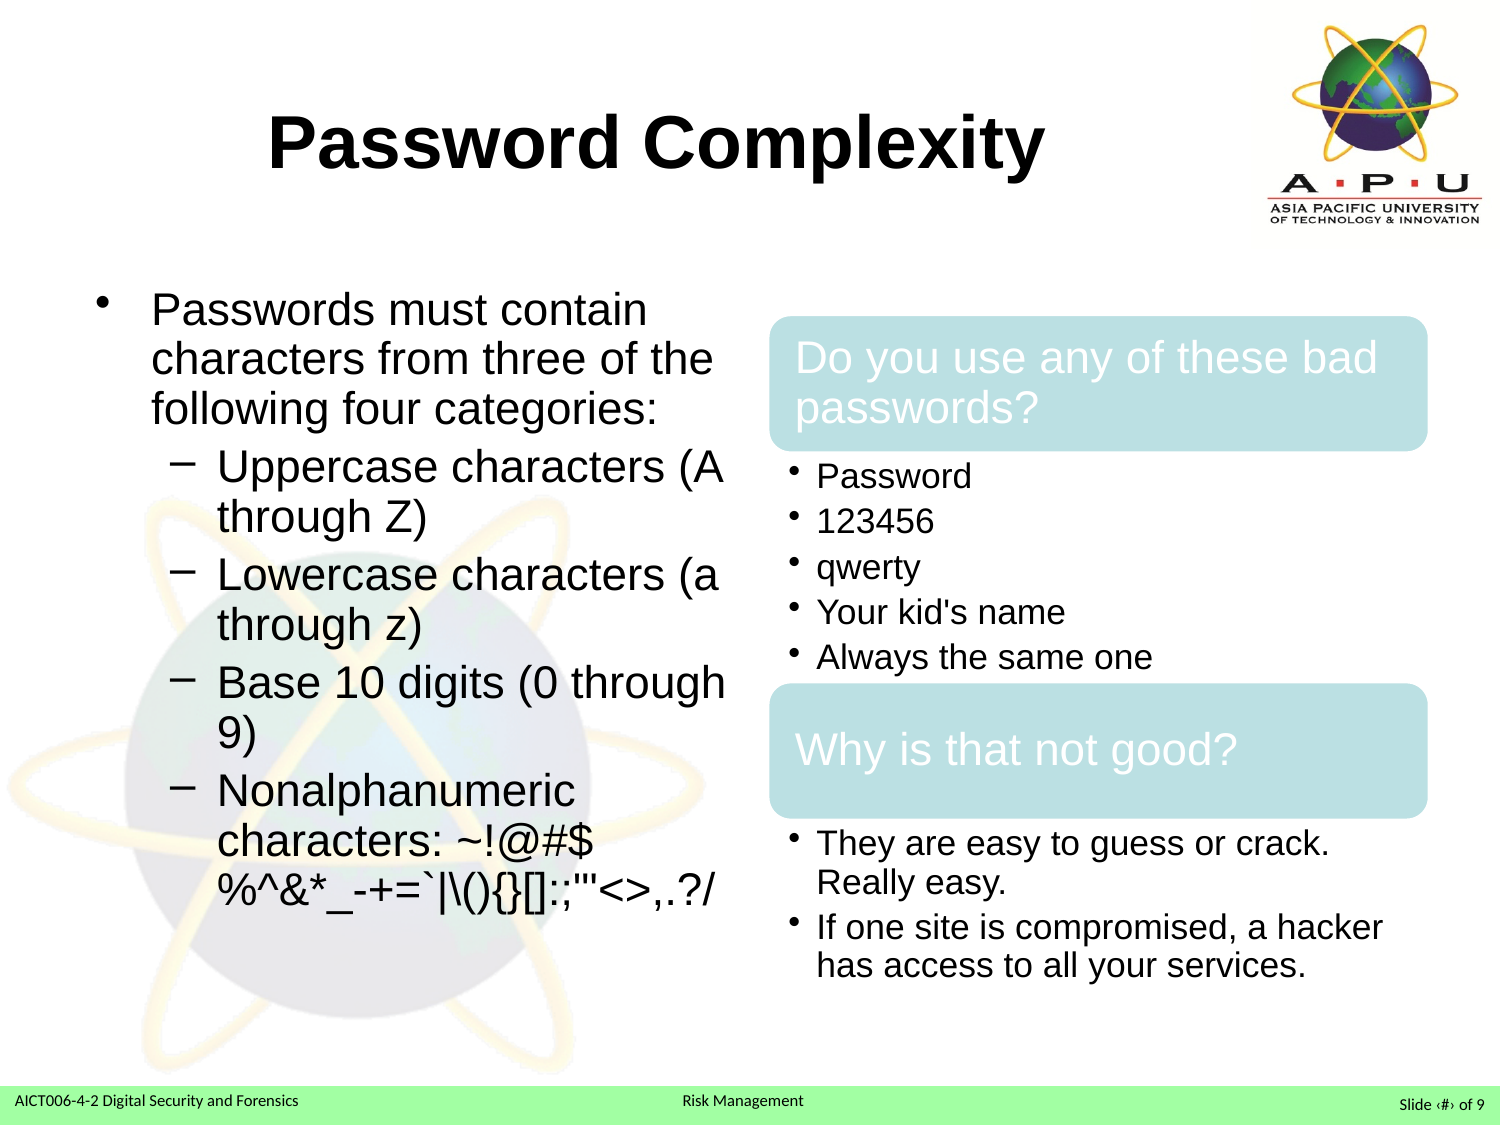

# Password Complexity
Passwords must contain characters from three of the following four categories:
Uppercase characters (A through Z)
Lowercase characters (a through z)
Base 10 digits (0 through 9)
Nonalphanumeric characters: ~!@#$%^&*_-+=`|\(){}[]:;"'<>,.?/

Do you use any of these bad passwords?
Password
123456
qwerty
Your kid's name
Always the same one
Why is that not good?
They are easy to guess or crack. Really easy.
If one site is compromised, a hacker has access to all your services.
Slide ‹#› of 9